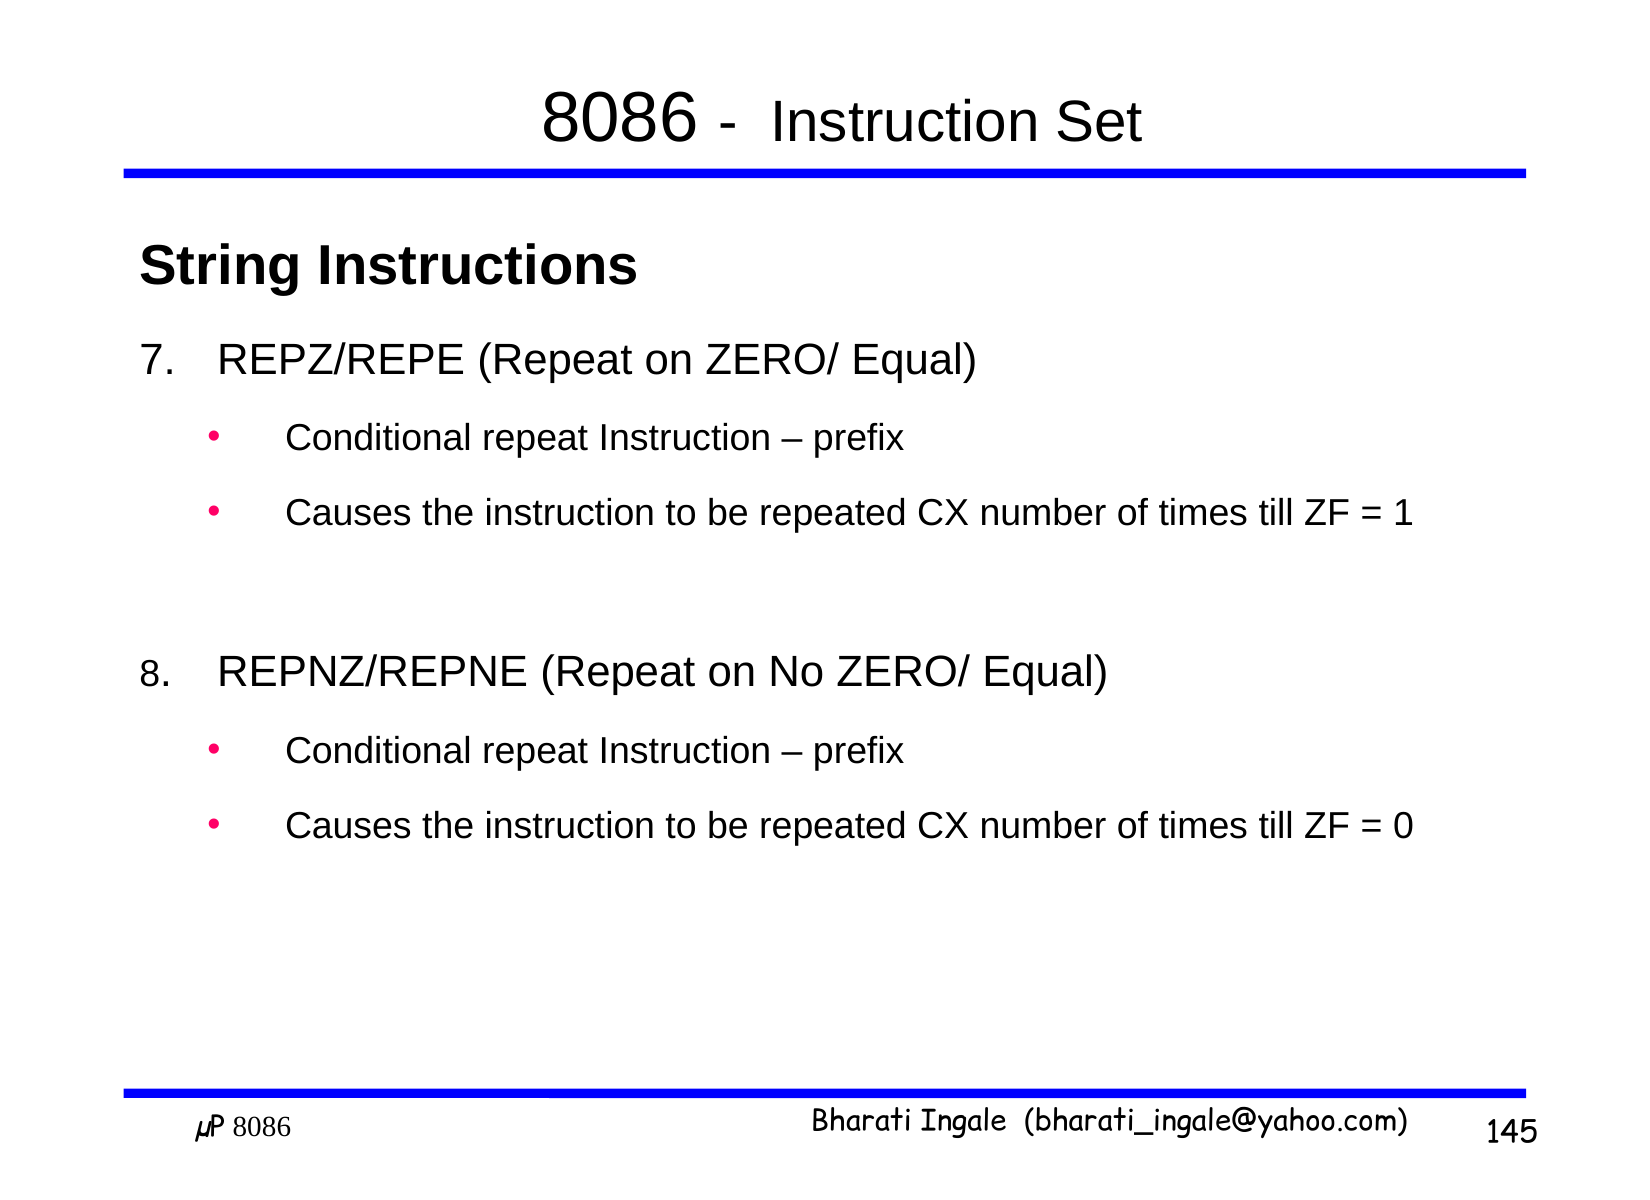

# 8086 -  Instruction Set
String Instructions
7.	REPZ/REPE (Repeat on ZERO/ Equal)
Conditional repeat Instruction – prefix
Causes the instruction to be repeated CX number of times till ZF = 1

8.	REPNZ/REPNE (Repeat on No ZERO/ Equal)
Conditional repeat Instruction – prefix
Causes the instruction to be repeated CX number of times till ZF = 0
145